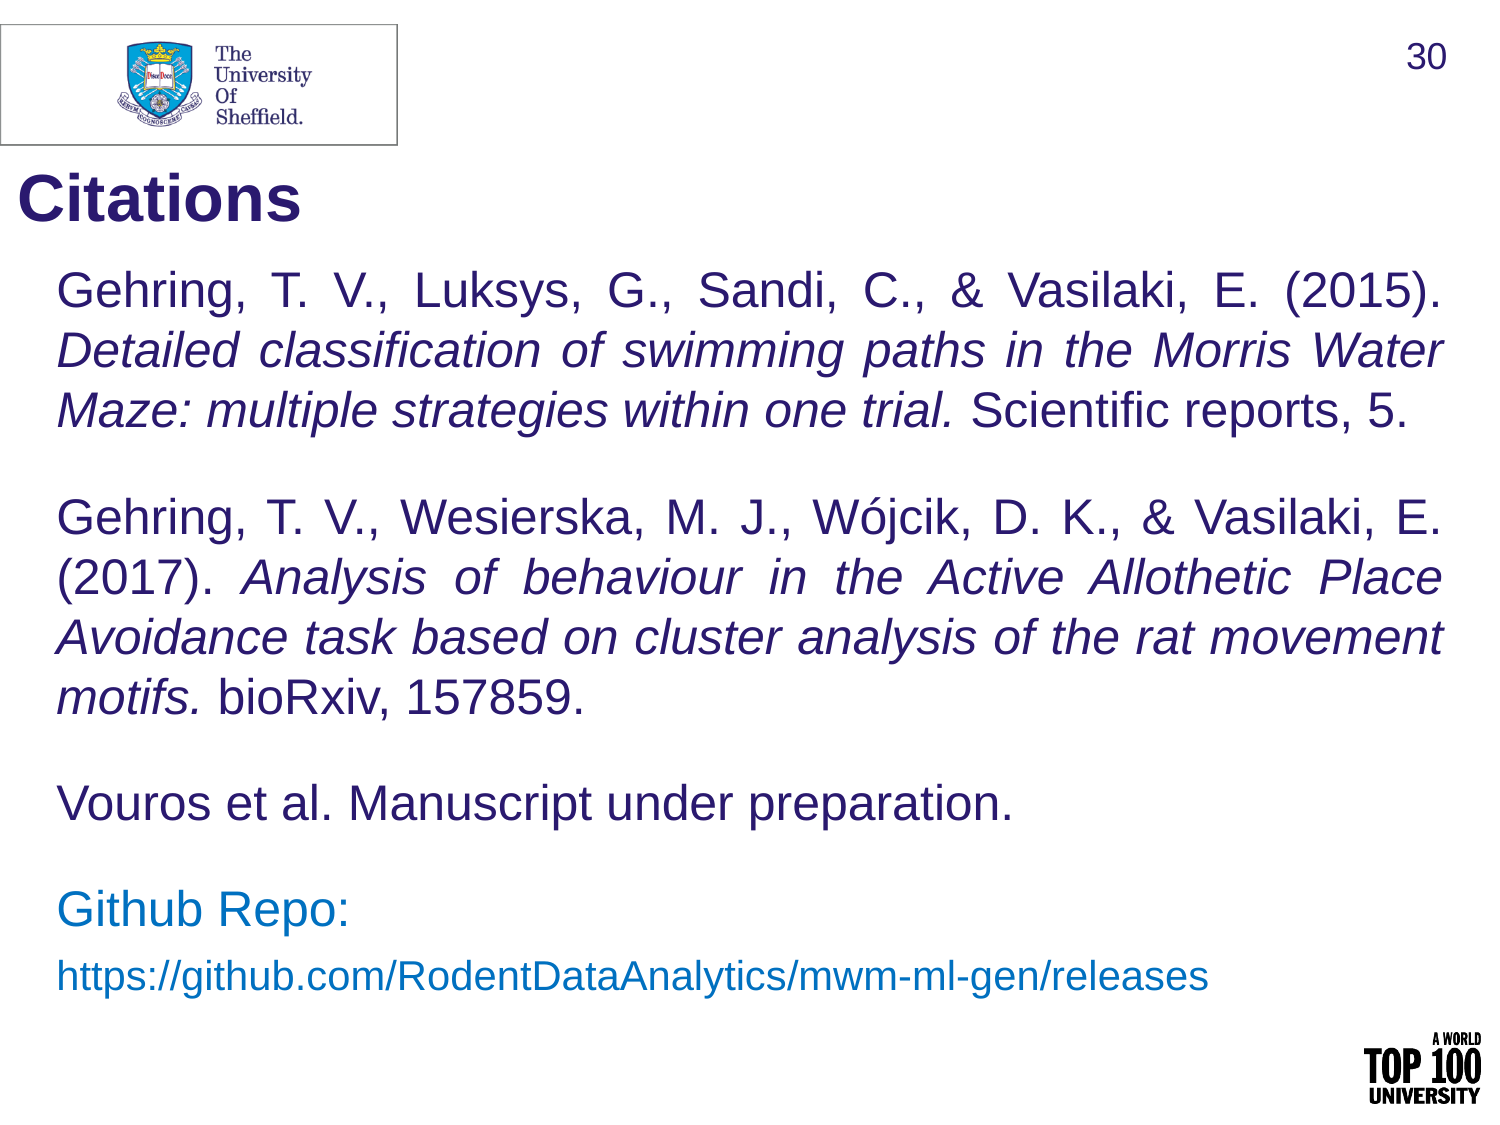

30
Citations
Gehring, T. V., Luksys, G., Sandi, C., & Vasilaki, E. (2015). Detailed classification of swimming paths in the Morris Water Maze: multiple strategies within one trial. Scientific reports, 5.

Gehring, T. V., Wesierska, M. J., Wójcik, D. K., & Vasilaki, E. (2017). Analysis of behaviour in the Active Allothetic Place Avoidance task based on cluster analysis of the rat movement motifs. bioRxiv, 157859.

Vouros et al. Manuscript under preparation.

Github Repo:
https://github.com/RodentDataAnalytics/mwm-ml-gen/releases